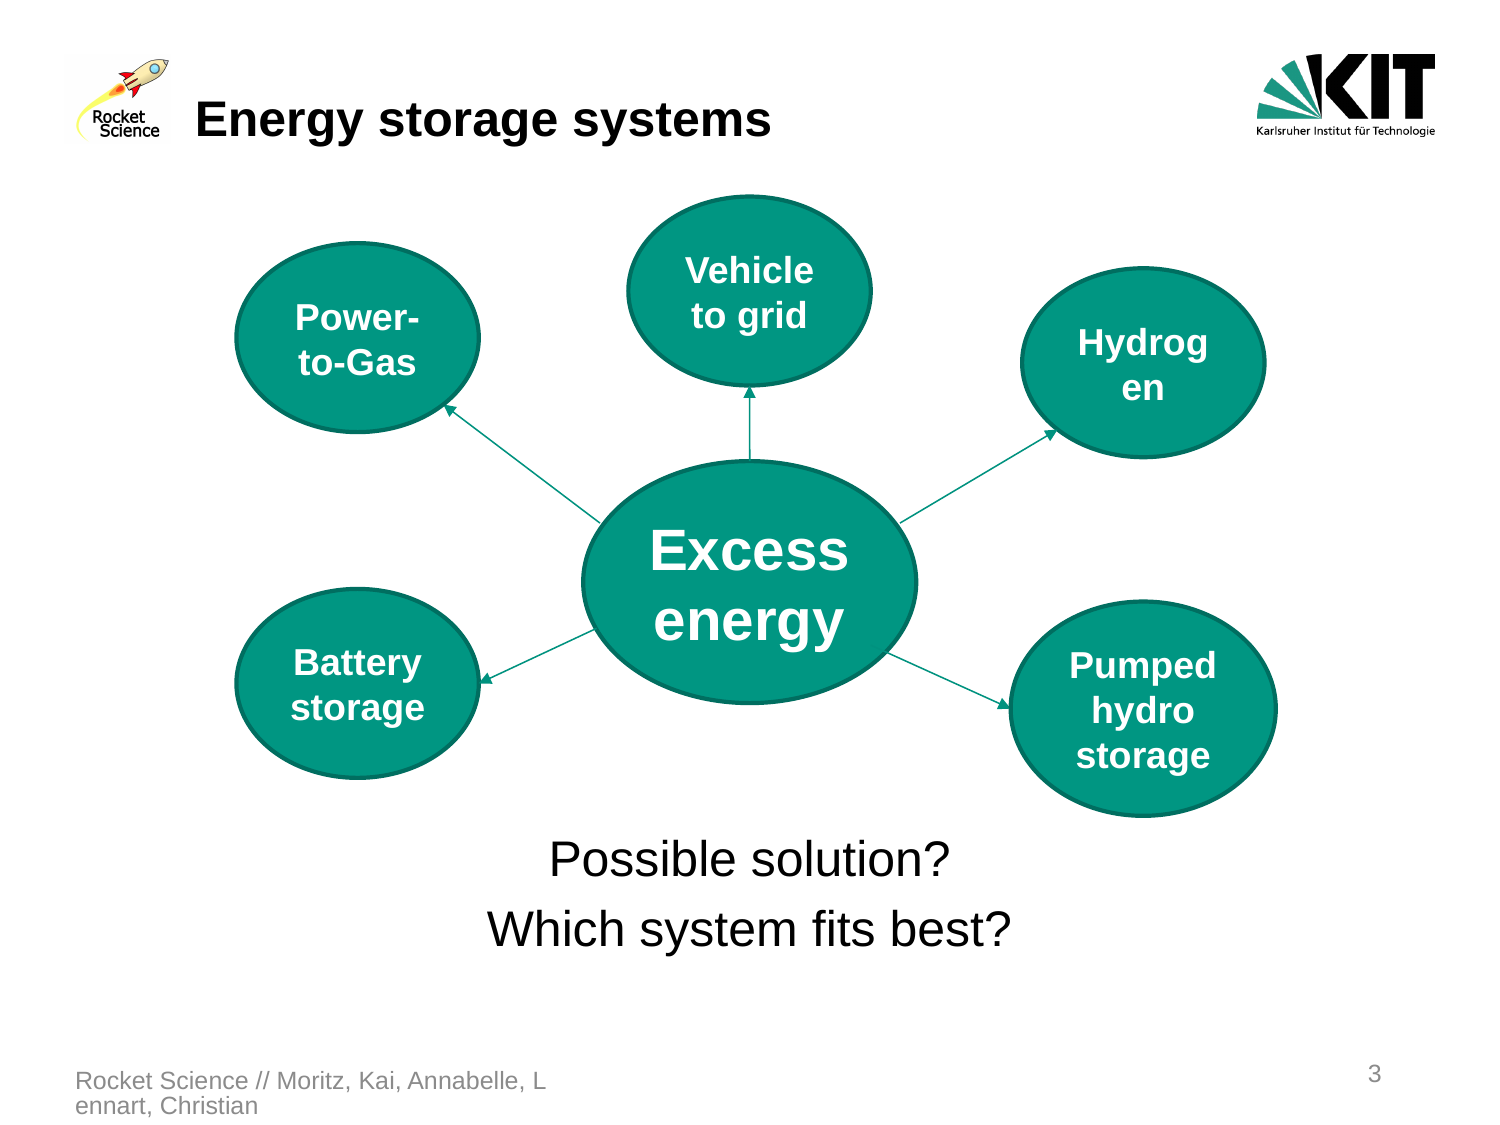

# Energy storage systems

Possible solution?
Which system fits best?
Vehicle to grid
Power-to-Gas
Hydrogen
Excess energy
Battery storage
Pumped hydro storage
3
Rocket Science // Moritz, Kai, Annabelle, Lennart, Christian